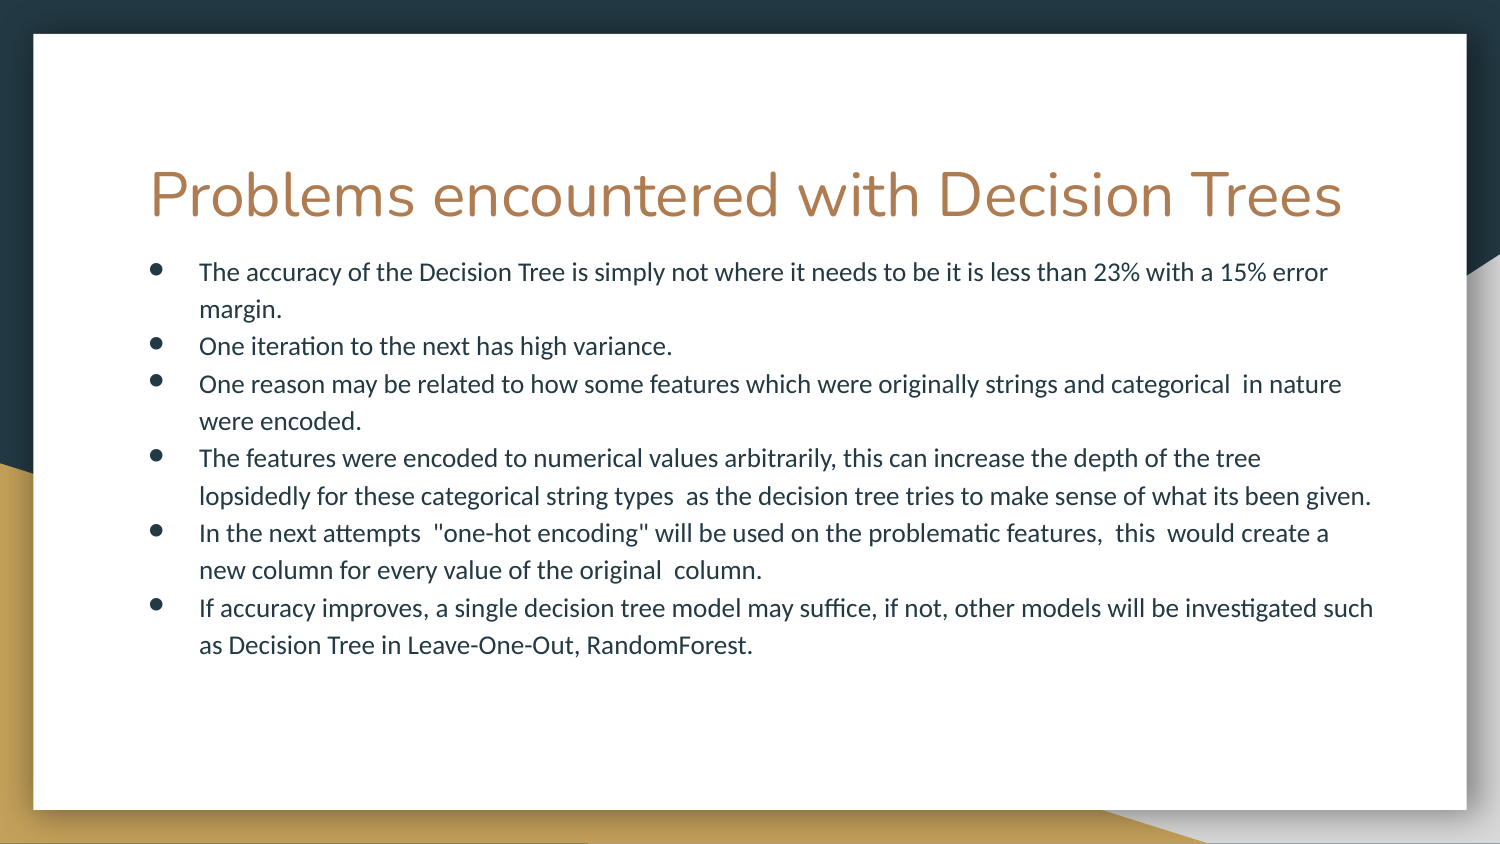

# Problems encountered with Decision Trees
The accuracy of the Decision Tree is simply not where it needs to be it is less than 23% with a 15% error margin.
One iteration to the next has high variance.
One reason may be related to how some features which were originally strings and categorical  in nature  were encoded.
The features were encoded to numerical values arbitrarily, this can increase the depth of the tree lopsidedly for these categorical string types  as the decision tree tries to make sense of what its been given.
In the next attempts  "one-hot encoding" will be used on the problematic features,  this  would create a new column for every value of the original  column.
If accuracy improves, a single decision tree model may suffice, if not, other models will be investigated such as Decision Tree in Leave-One-Out, RandomForest.